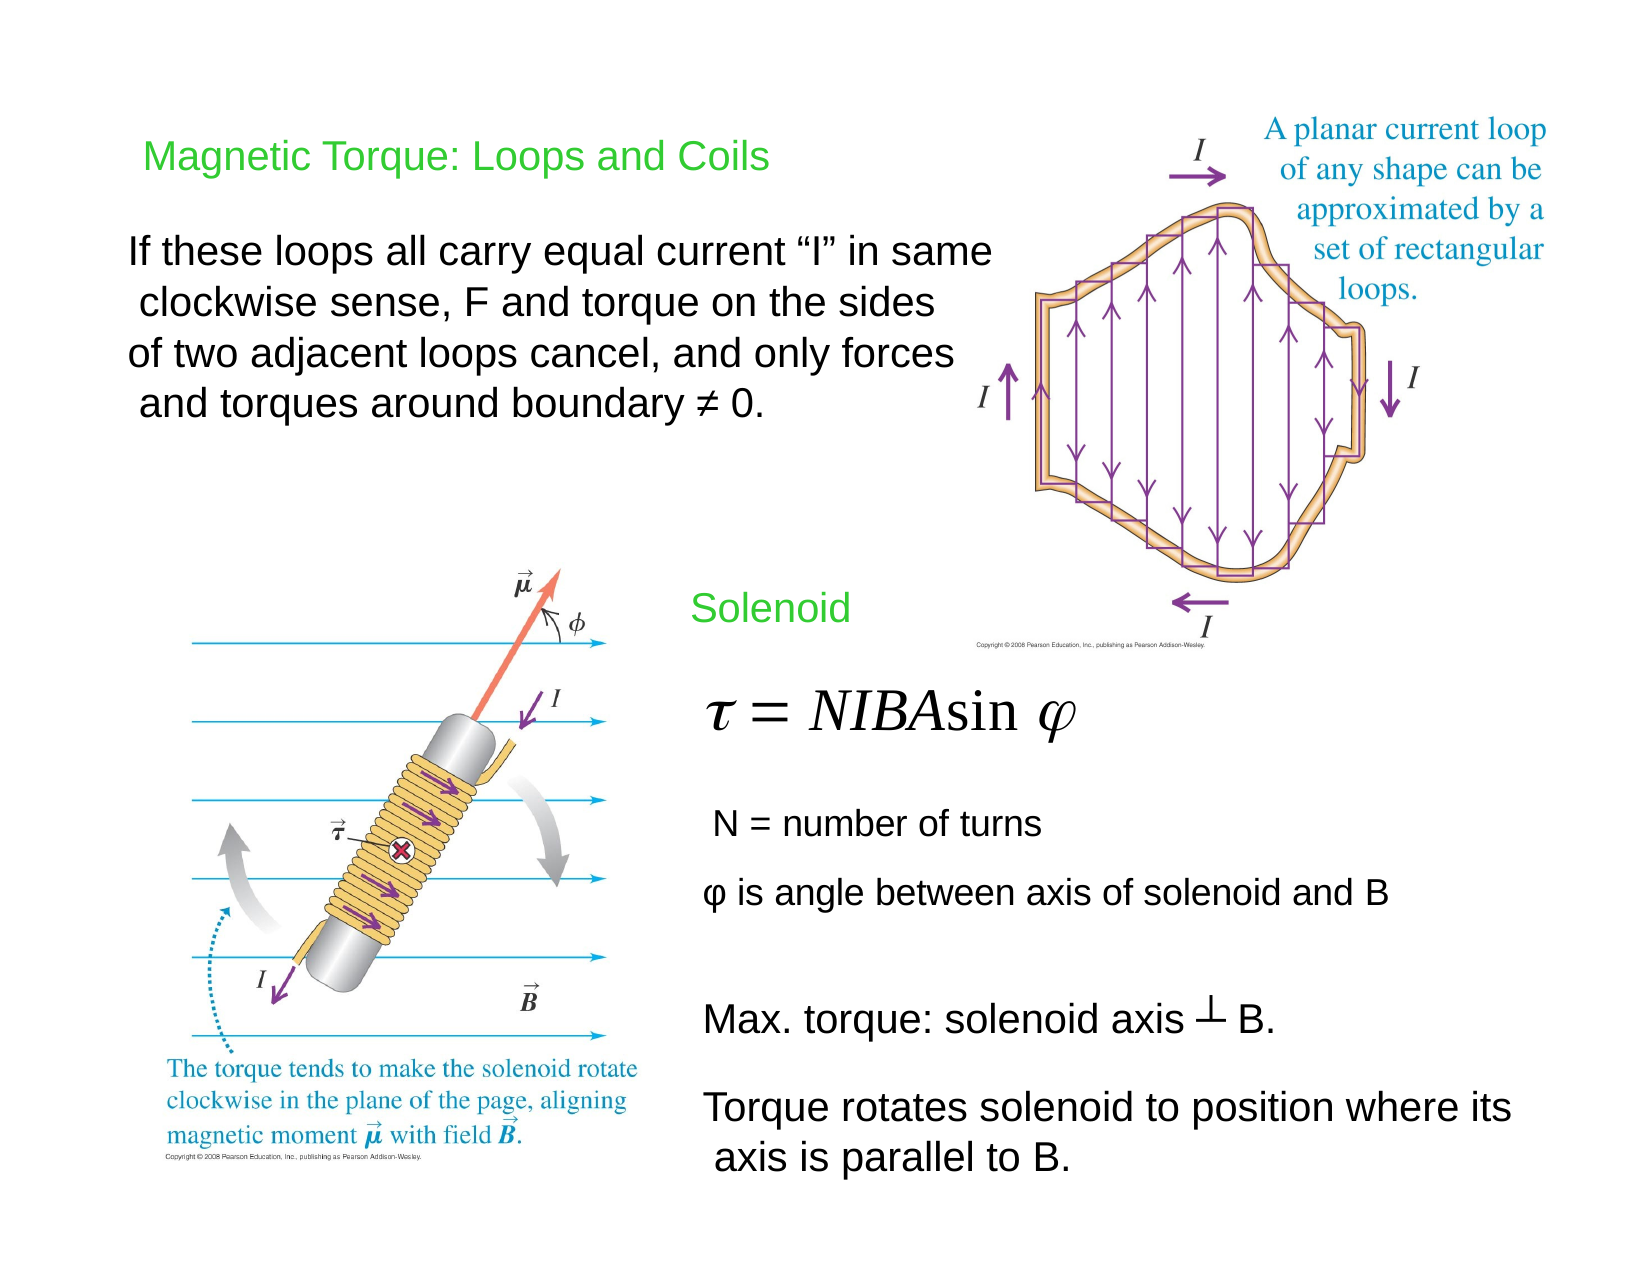

# Magnetic Torque: Loops and Coils
If these loops all carry equal current “I” in same  clockwise sense, F and torque on the sides
of two adjacent loops cancel, and only forces  and torques around boundary ≠ 0.
Solenoid
τ = NIBAsin ϕ

N = number of turns
φ is angle between axis of solenoid and B

Max. torque: solenoid axis ┴ B.
Torque rotates solenoid to position where its  axis is parallel to B.